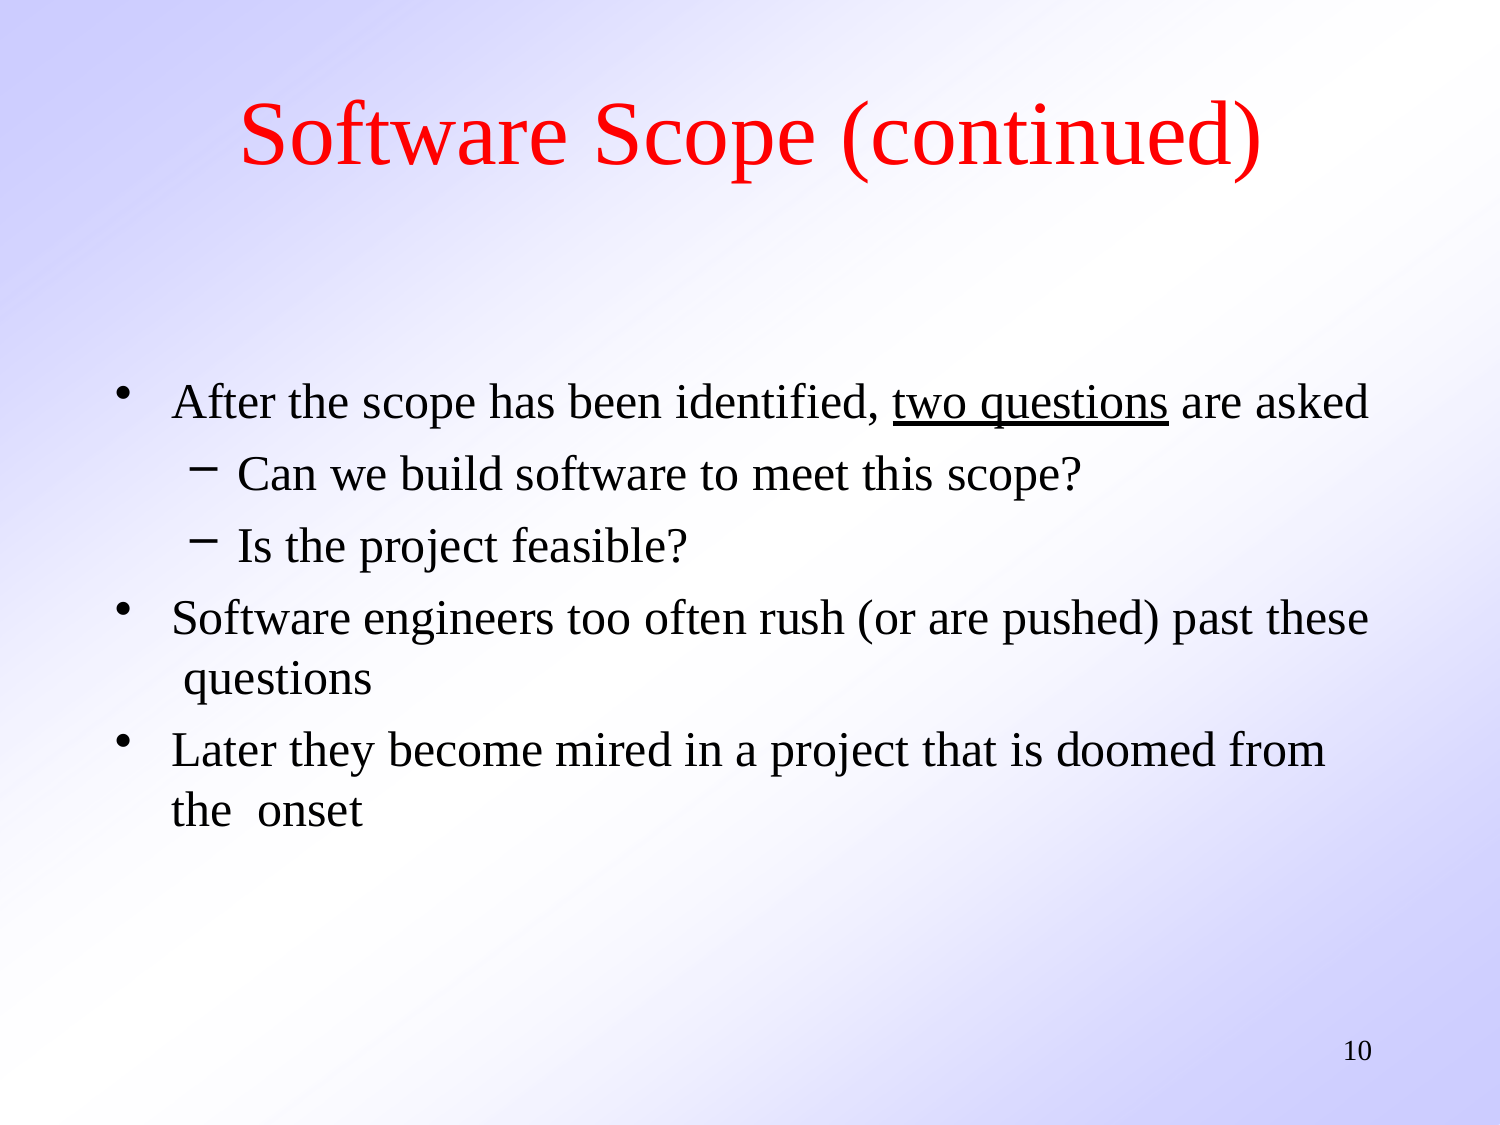

# Software Scope (continued)
After the scope has been identified, two questions are asked
Can we build software to meet this scope?
Is the project feasible?
Software engineers too often rush (or are pushed) past these  questions
Later they become mired in a project that is doomed from the  onset
10